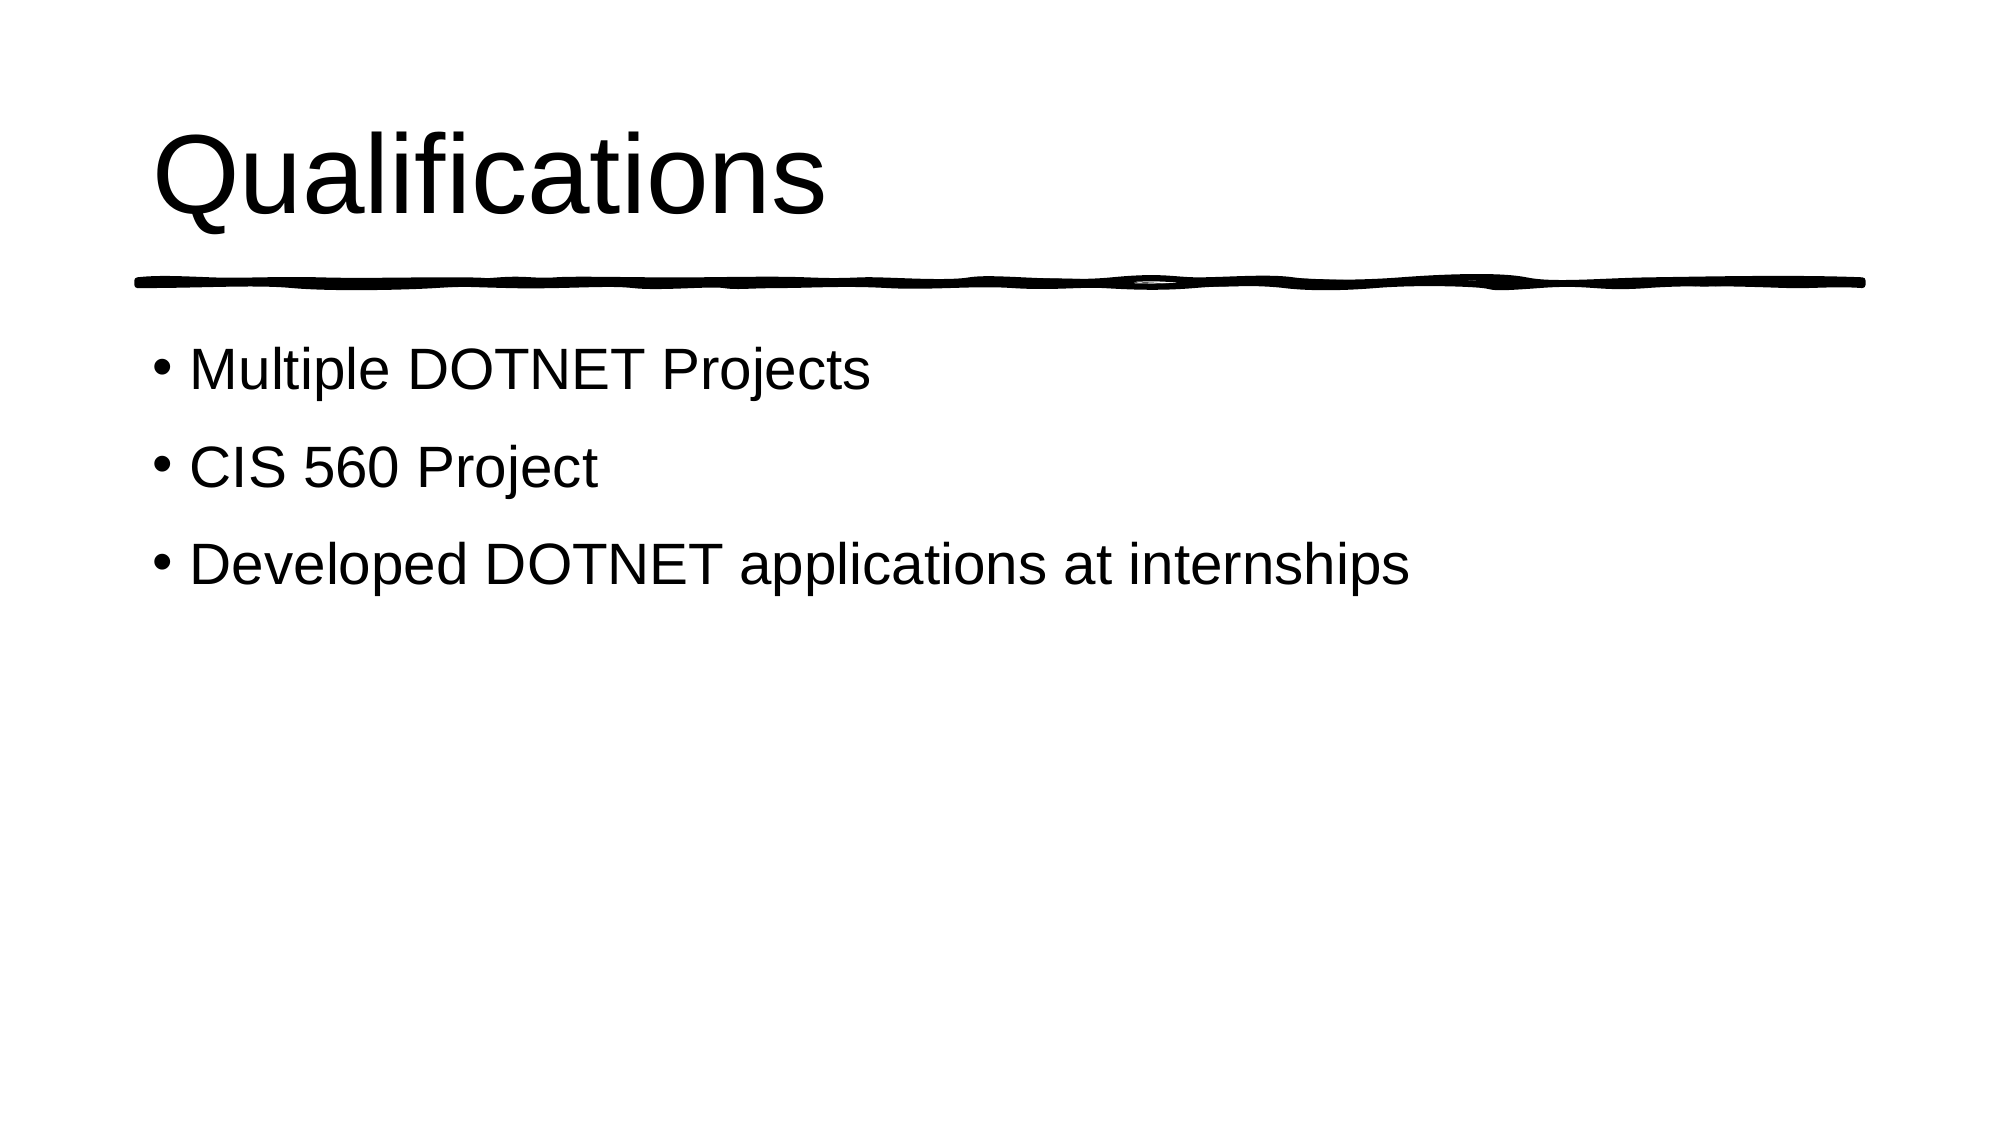

# Qualifications
Multiple DOTNET Projects
CIS 560 Project
Developed DOTNET applications at internships